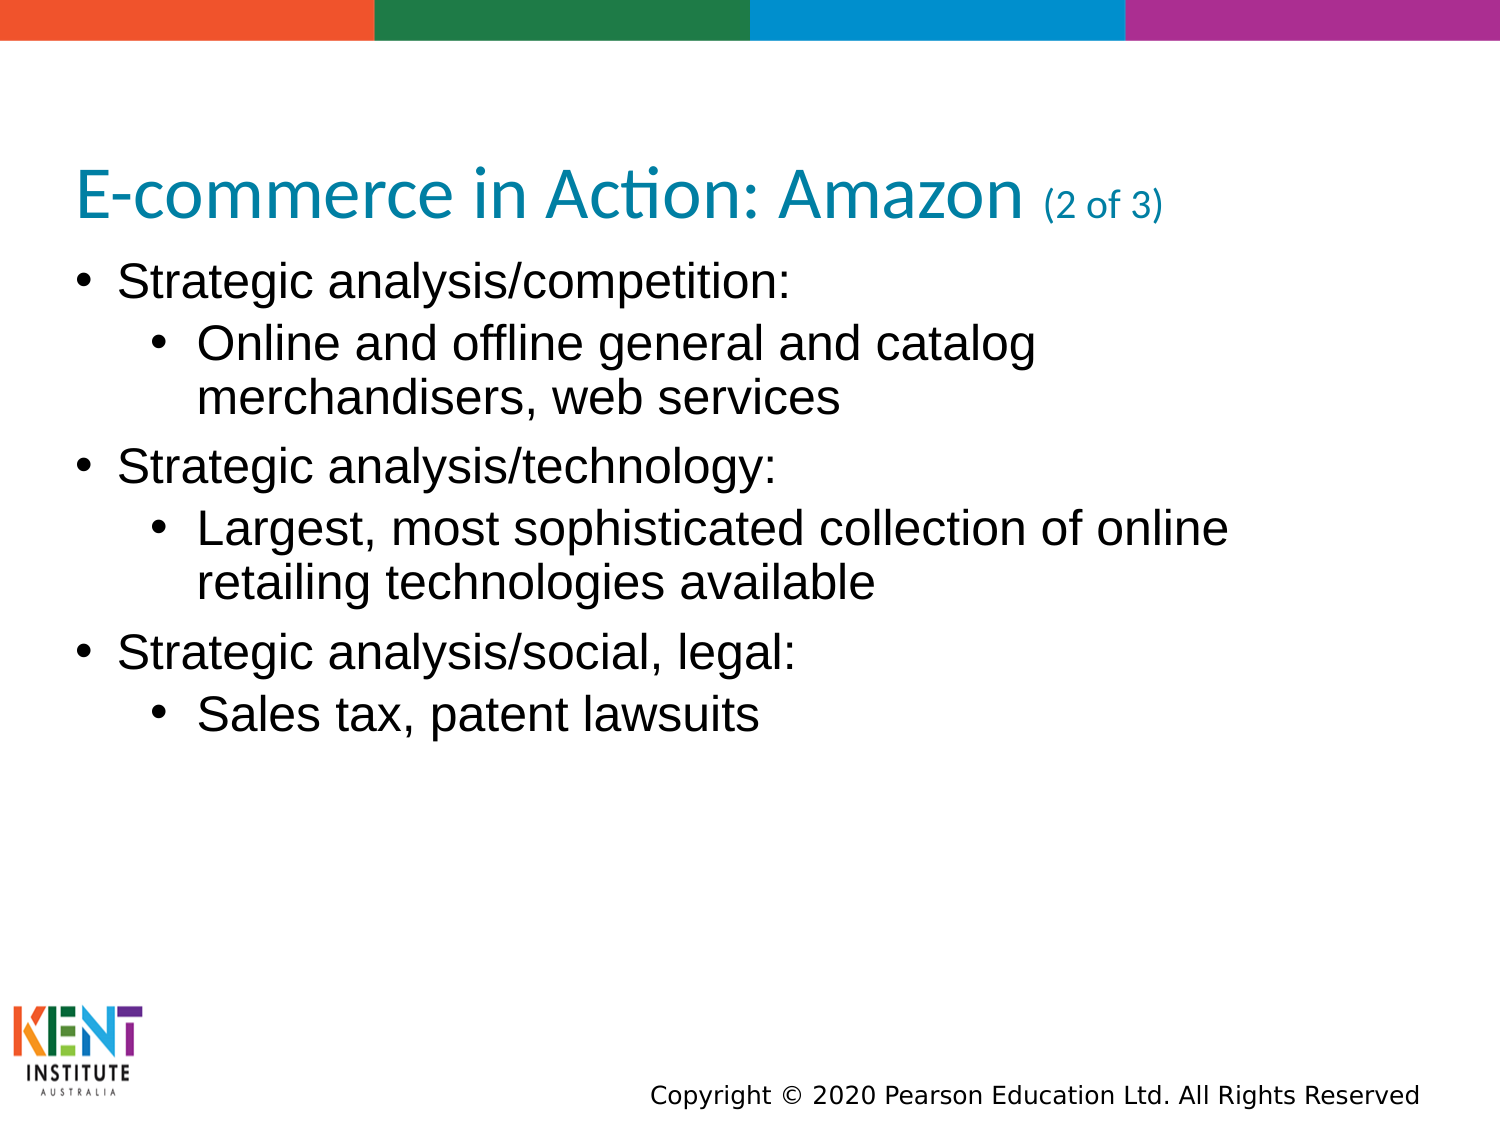

# E-commerce in Action: Amazon (2 of 3)
Strategic analysis/competition:
Online and offline general and catalog merchandisers, web services
Strategic analysis/technology:
Largest, most sophisticated collection of online retailing technologies available
Strategic analysis/social, legal:
Sales tax, patent lawsuits